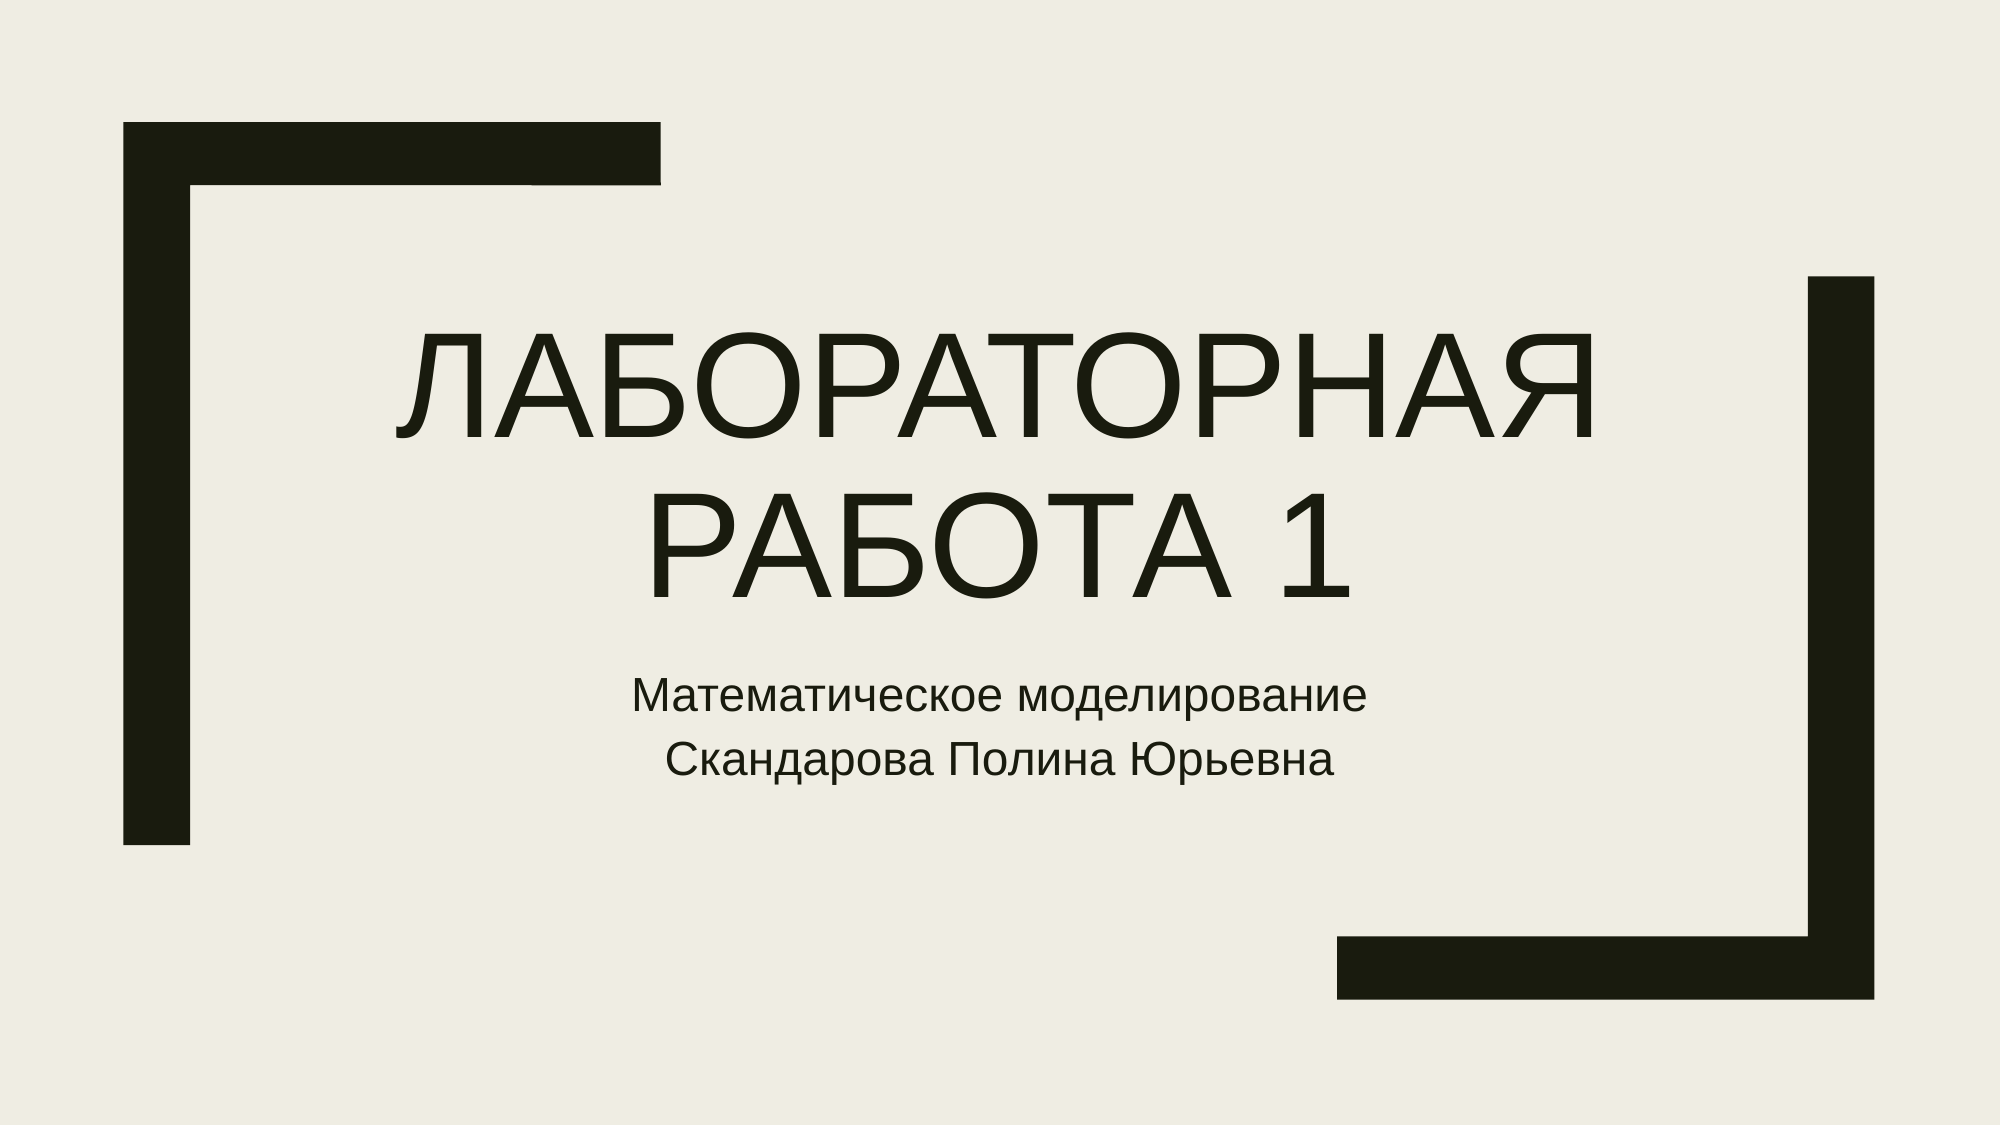

# Лабораторная работа 1
Математическое моделирование
Скандарова Полина Юрьевна